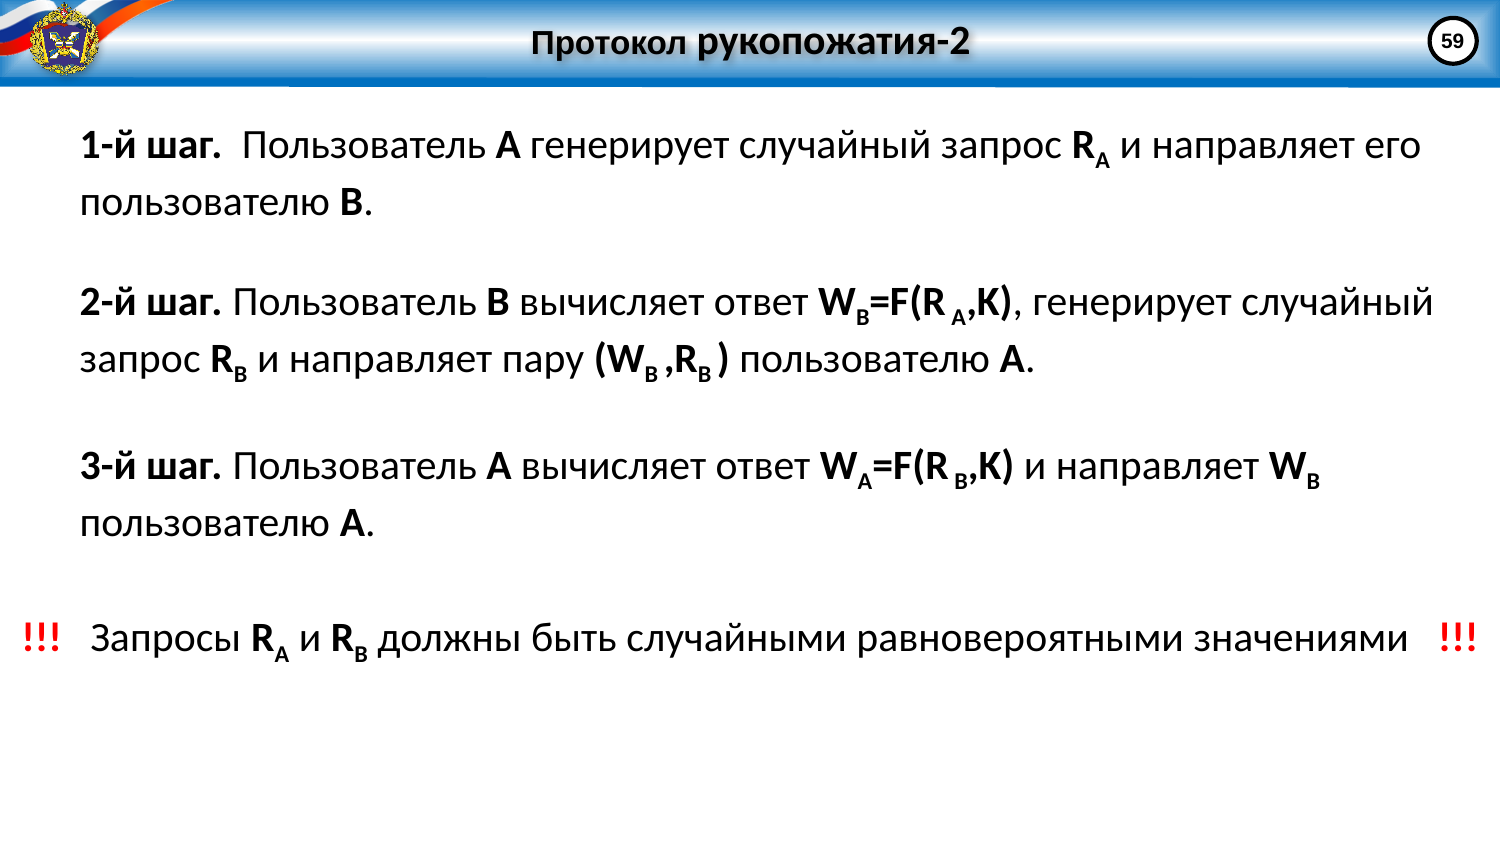

# Протокол рукопожатия-2
59
1-й шаг.  Пользователь А генерирует случайный запрос RА и направляет его пользователю В.

2-й шаг. Пользователь В вычисляет ответ WВ=F(R А,K), генерирует случайный запрос RВ и направляет пару (WВ ,RВ ) пользователю А.

3-й шаг. Пользователь А вычисляет ответ WА=F(R В,K) и направляет WВ пользователю А.

!!!   Запросы RА и RВ должны быть случайными равновероятными значениями   !!!